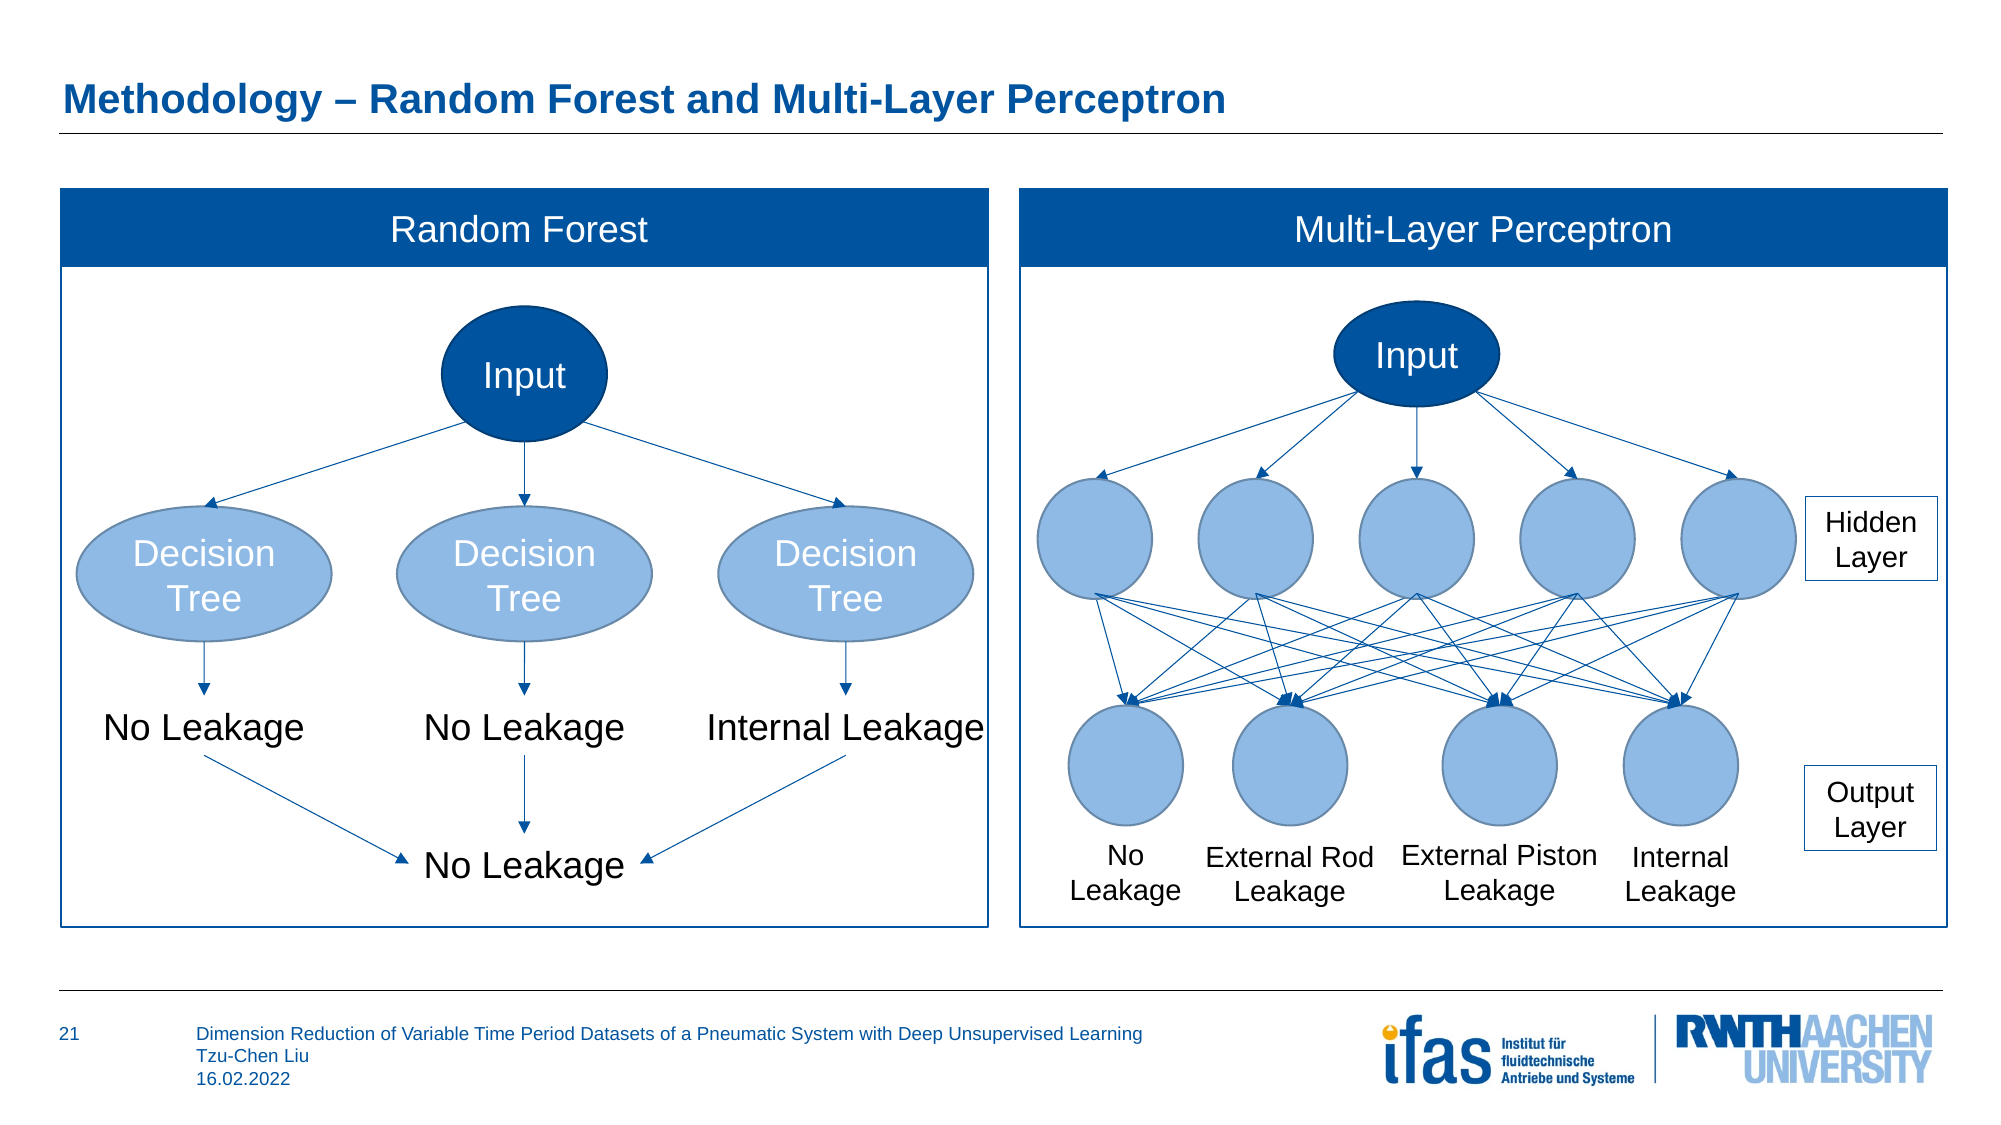

# Methodology – Random Forest and Multi-Layer Perceptron
Random Forest
Multi-Layer Perceptron

Input
Input

Hidden
Layer
Decision Tree
Decision Tree
Decision Tree
No Leakage
No Leakage
Internal Leakage

Output
Layer
No Leakage
External Piston Leakage
External Rod Leakage
Internal Leakage
No Leakage